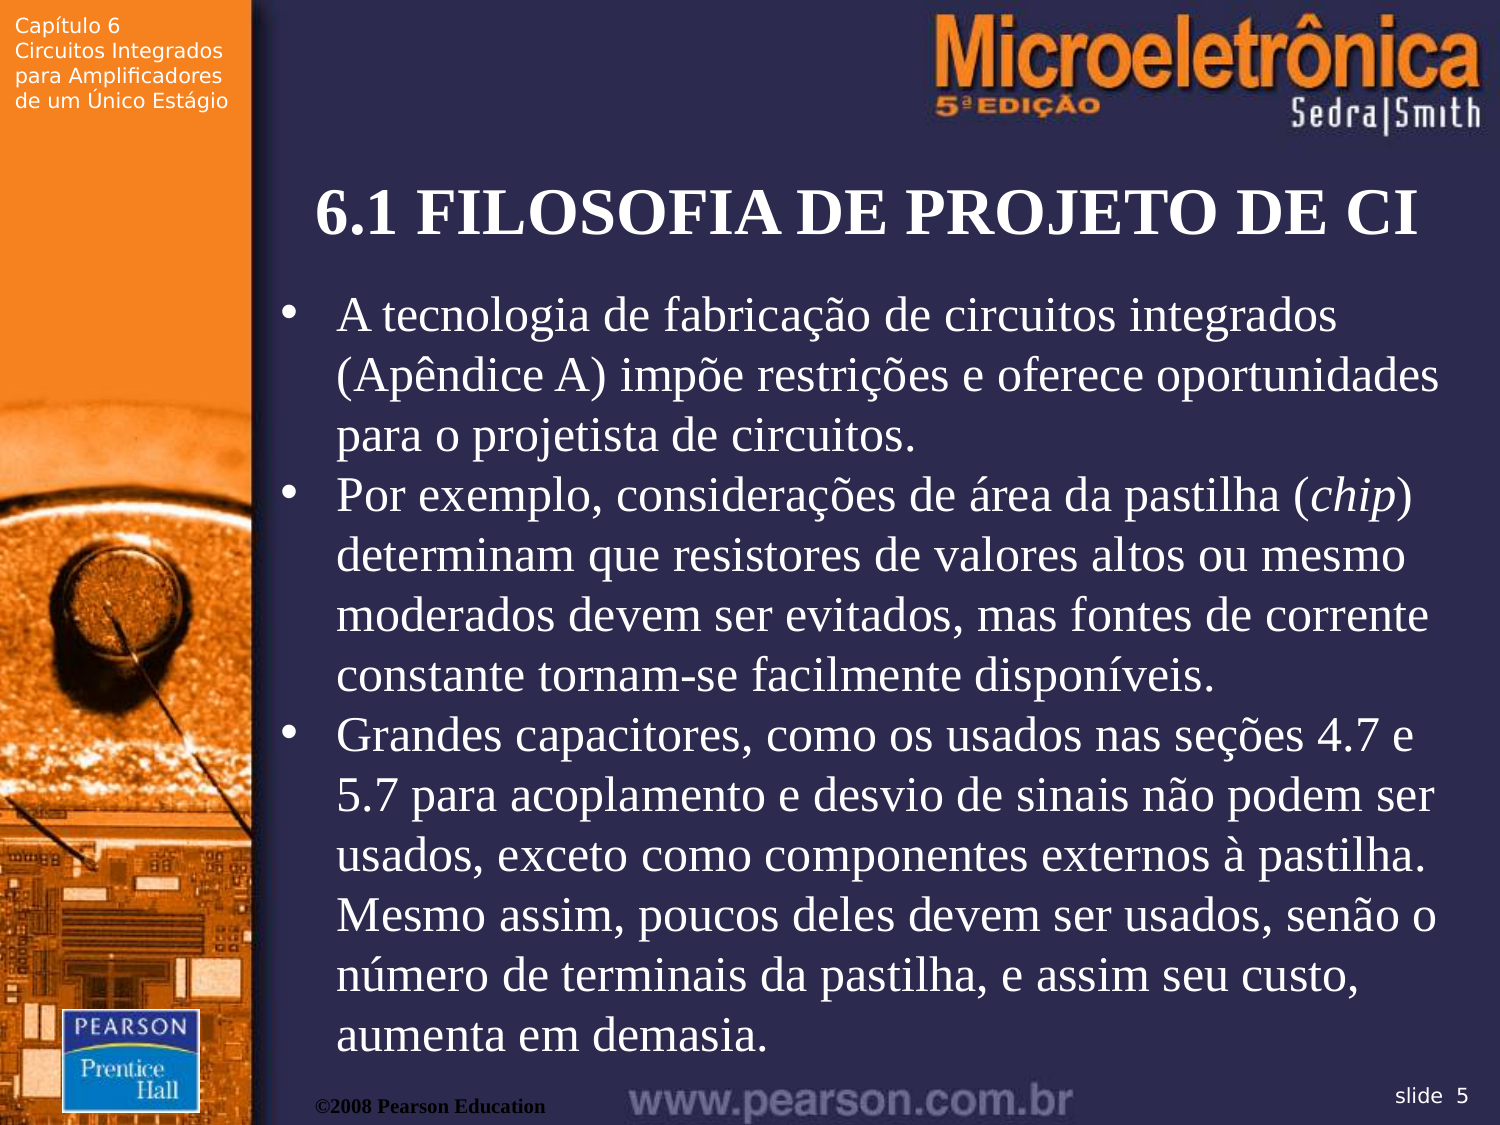

6.1 FILOSOFIA DE PROJETO DE CI
A tecnologia de fabricação de circuitos integrados (Apêndice A) impõe restrições e oferece oportunidades para o projetista de circuitos.
Por exemplo, considerações de área da pastilha (chip) determinam que resistores de valores altos ou mesmo moderados devem ser evitados, mas fontes de corrente constante tornam-se facilmente disponíveis.
Grandes capacitores, como os usados nas seções 4.7 e 5.7 para acoplamento e desvio de sinais não podem ser usados, exceto como componentes externos à pastilha. Mesmo assim, poucos deles devem ser usados, senão o número de terminais da pastilha, e assim seu custo, aumenta em demasia.